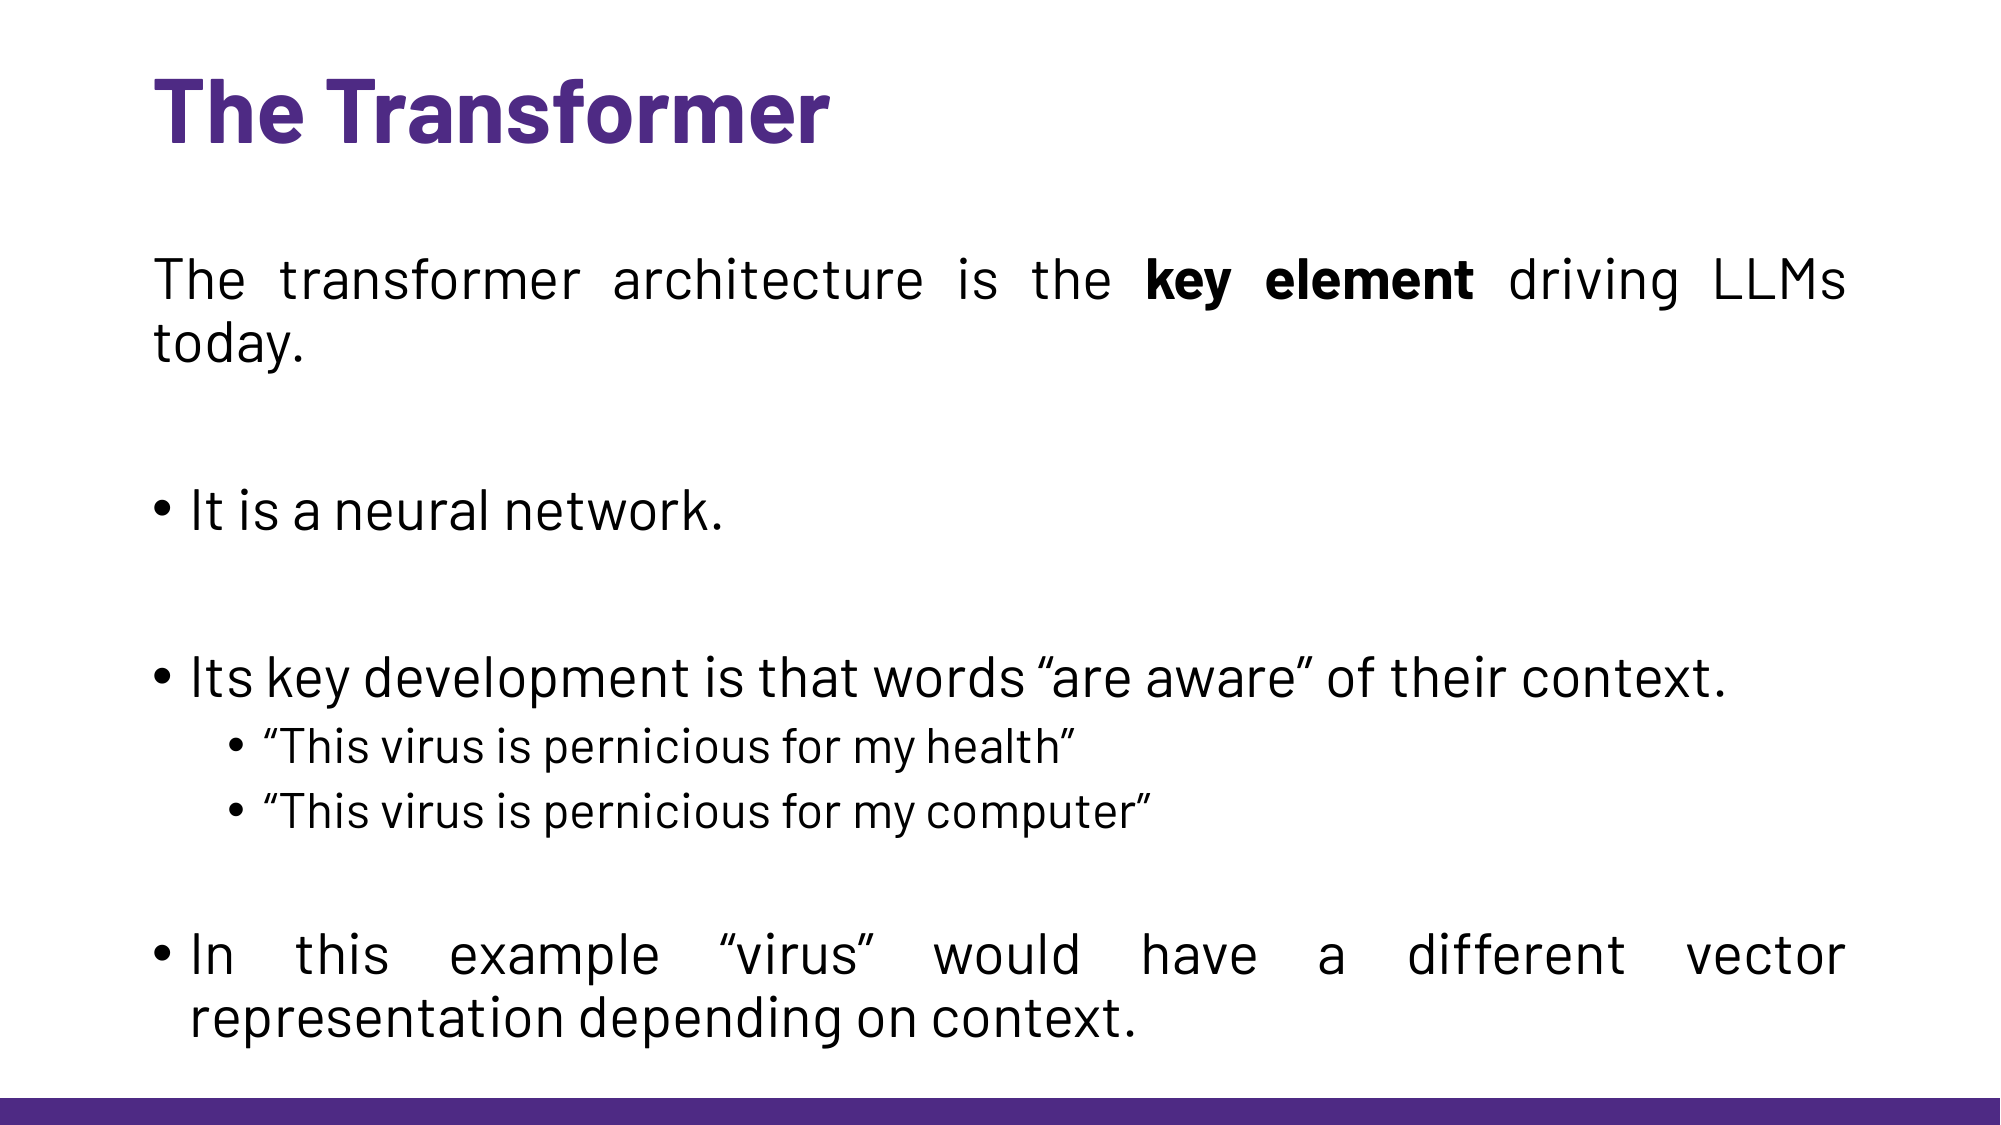

# The Transformer
The transformer architecture is the key element driving LLMs today.

It is a neural network.

Its key development is that words “are aware” of their context.
“This virus is pernicious for my health”
“This virus is pernicious for my computer”

In this example “virus” would have a different vector representation depending on context.